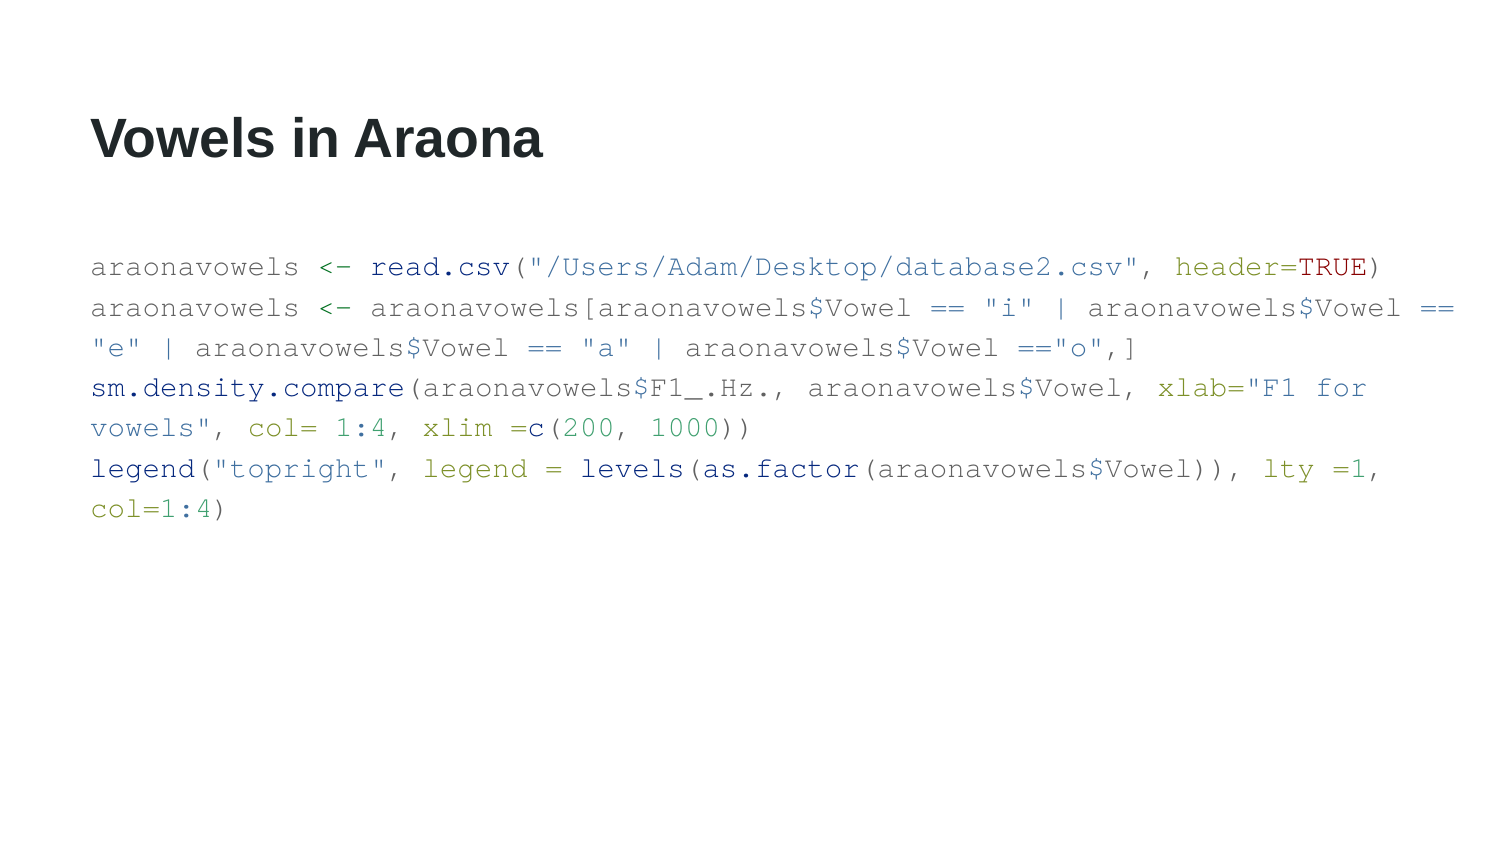

# Vowels in Araona
araonavowels <- read.csv("/Users/Adam/Desktop/database2.csv", header=TRUE)
araonavowels <- araonavowels[araonavowels$Vowel == "i" | araonavowels$Vowel == "e" | araonavowels$Vowel == "a" | araonavowels$Vowel =="o",]
sm.density.compare(araonavowels$F1_.Hz., araonavowels$Vowel, xlab="F1 for vowels", col= 1:4, xlim =c(200, 1000))
legend("topright", legend = levels(as.factor(araonavowels$Vowel)), lty =1, col=1:4)